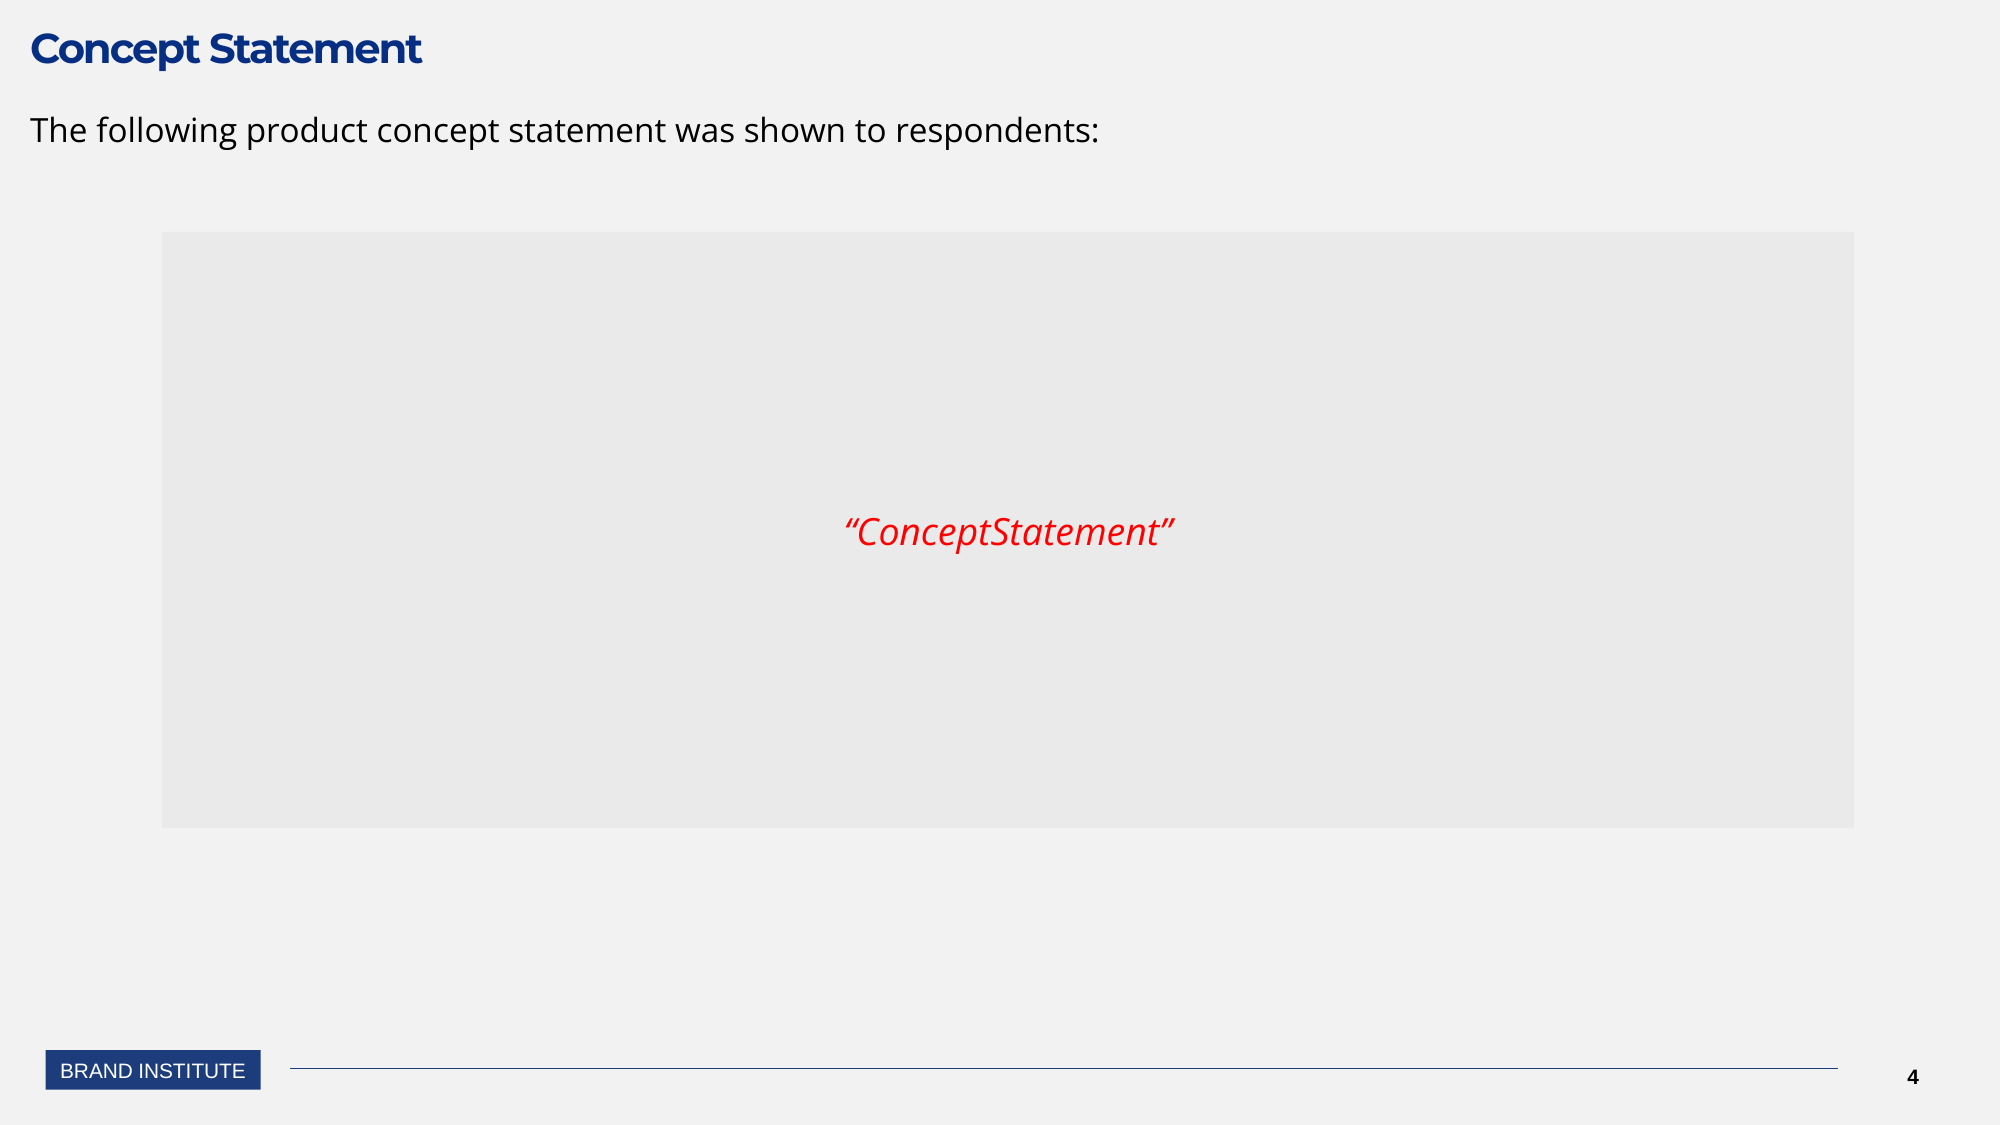

# Concept Statement
The following product concept statement was shown to respondents:

“ConceptStatement”